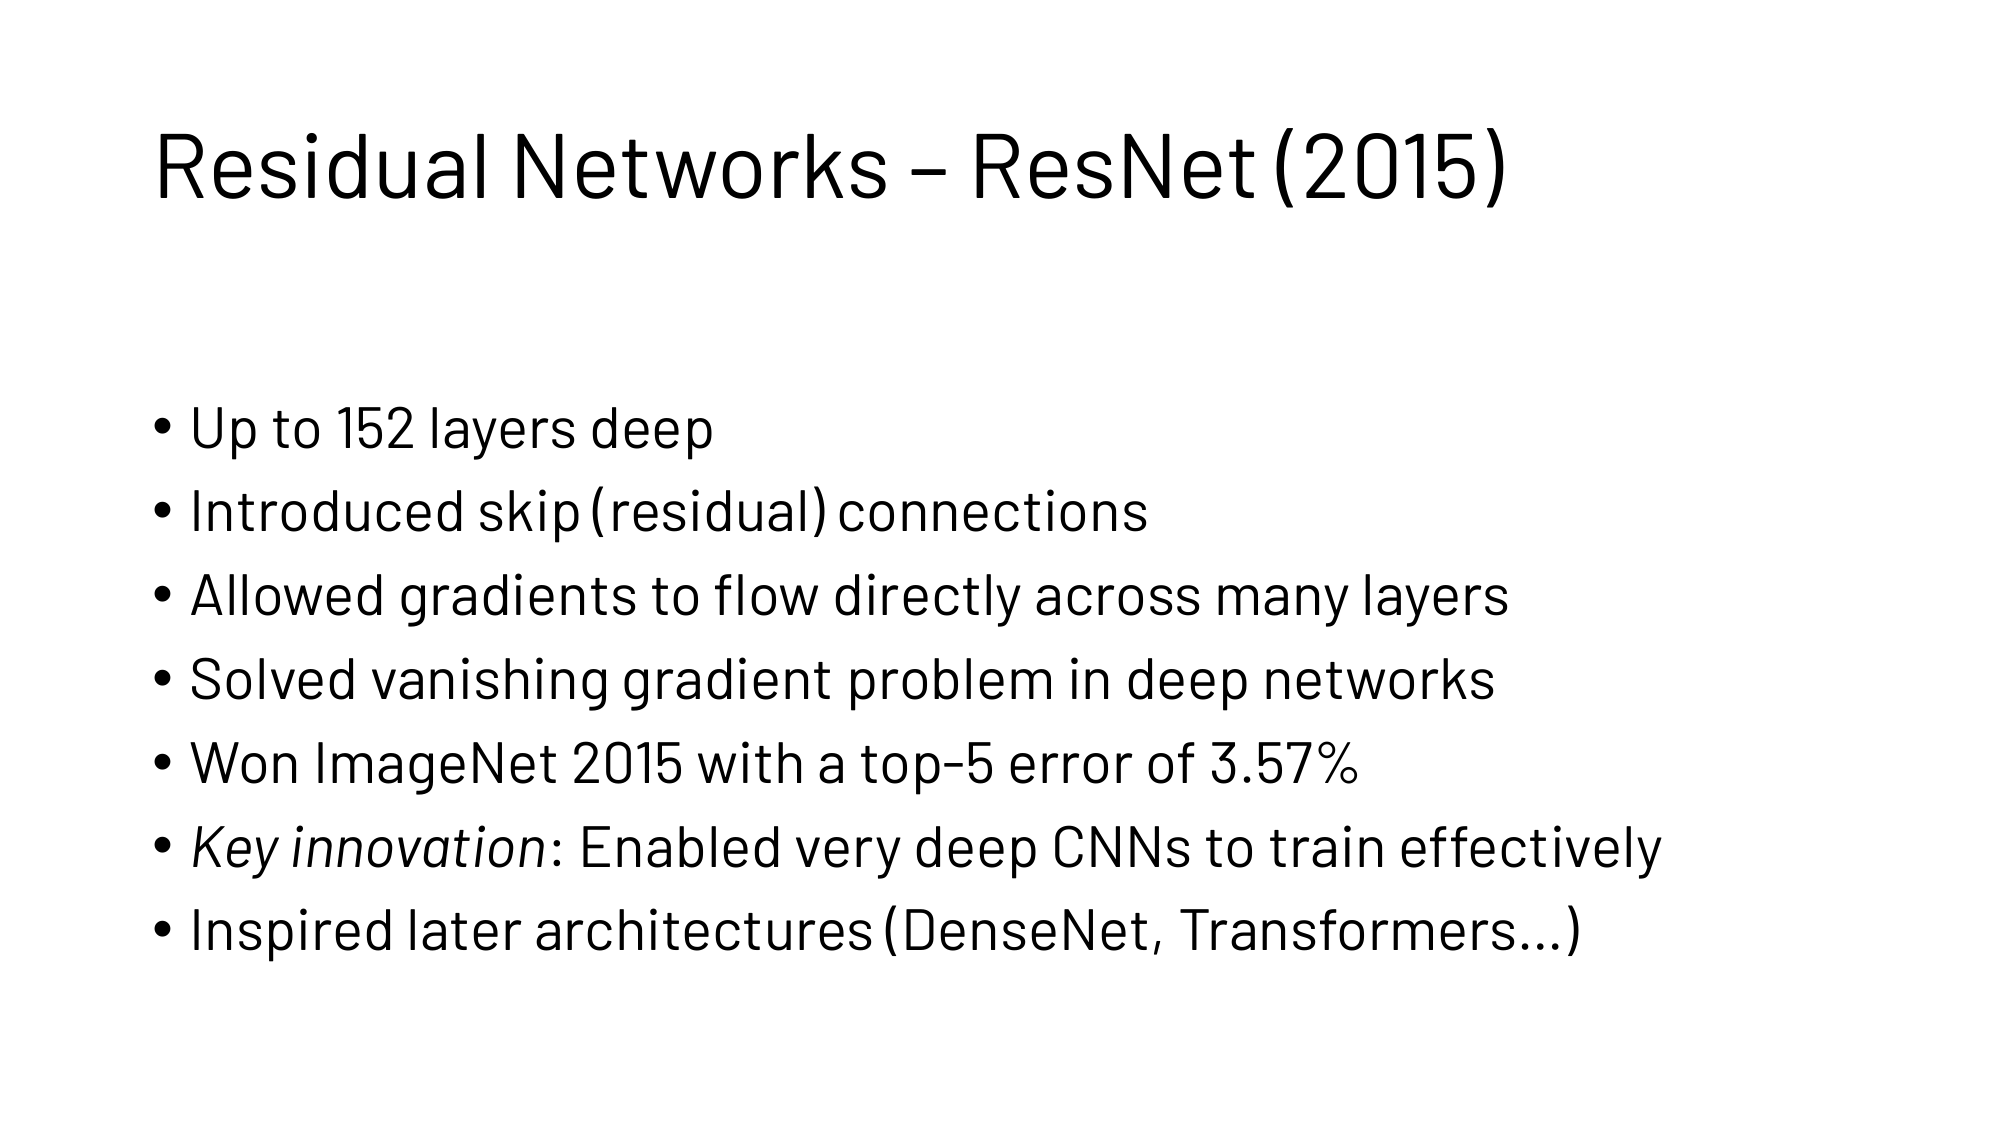

# Residual Networks – ResNet (2015)

Up to 152 layers deep
Introduced skip (residual) connections
Allowed gradients to flow directly across many layers
Solved vanishing gradient problem in deep networks
Won ImageNet 2015 with a top-5 error of 3.57%
Key innovation: Enabled very deep CNNs to train effectively
Inspired later architectures (DenseNet, Transformers…)